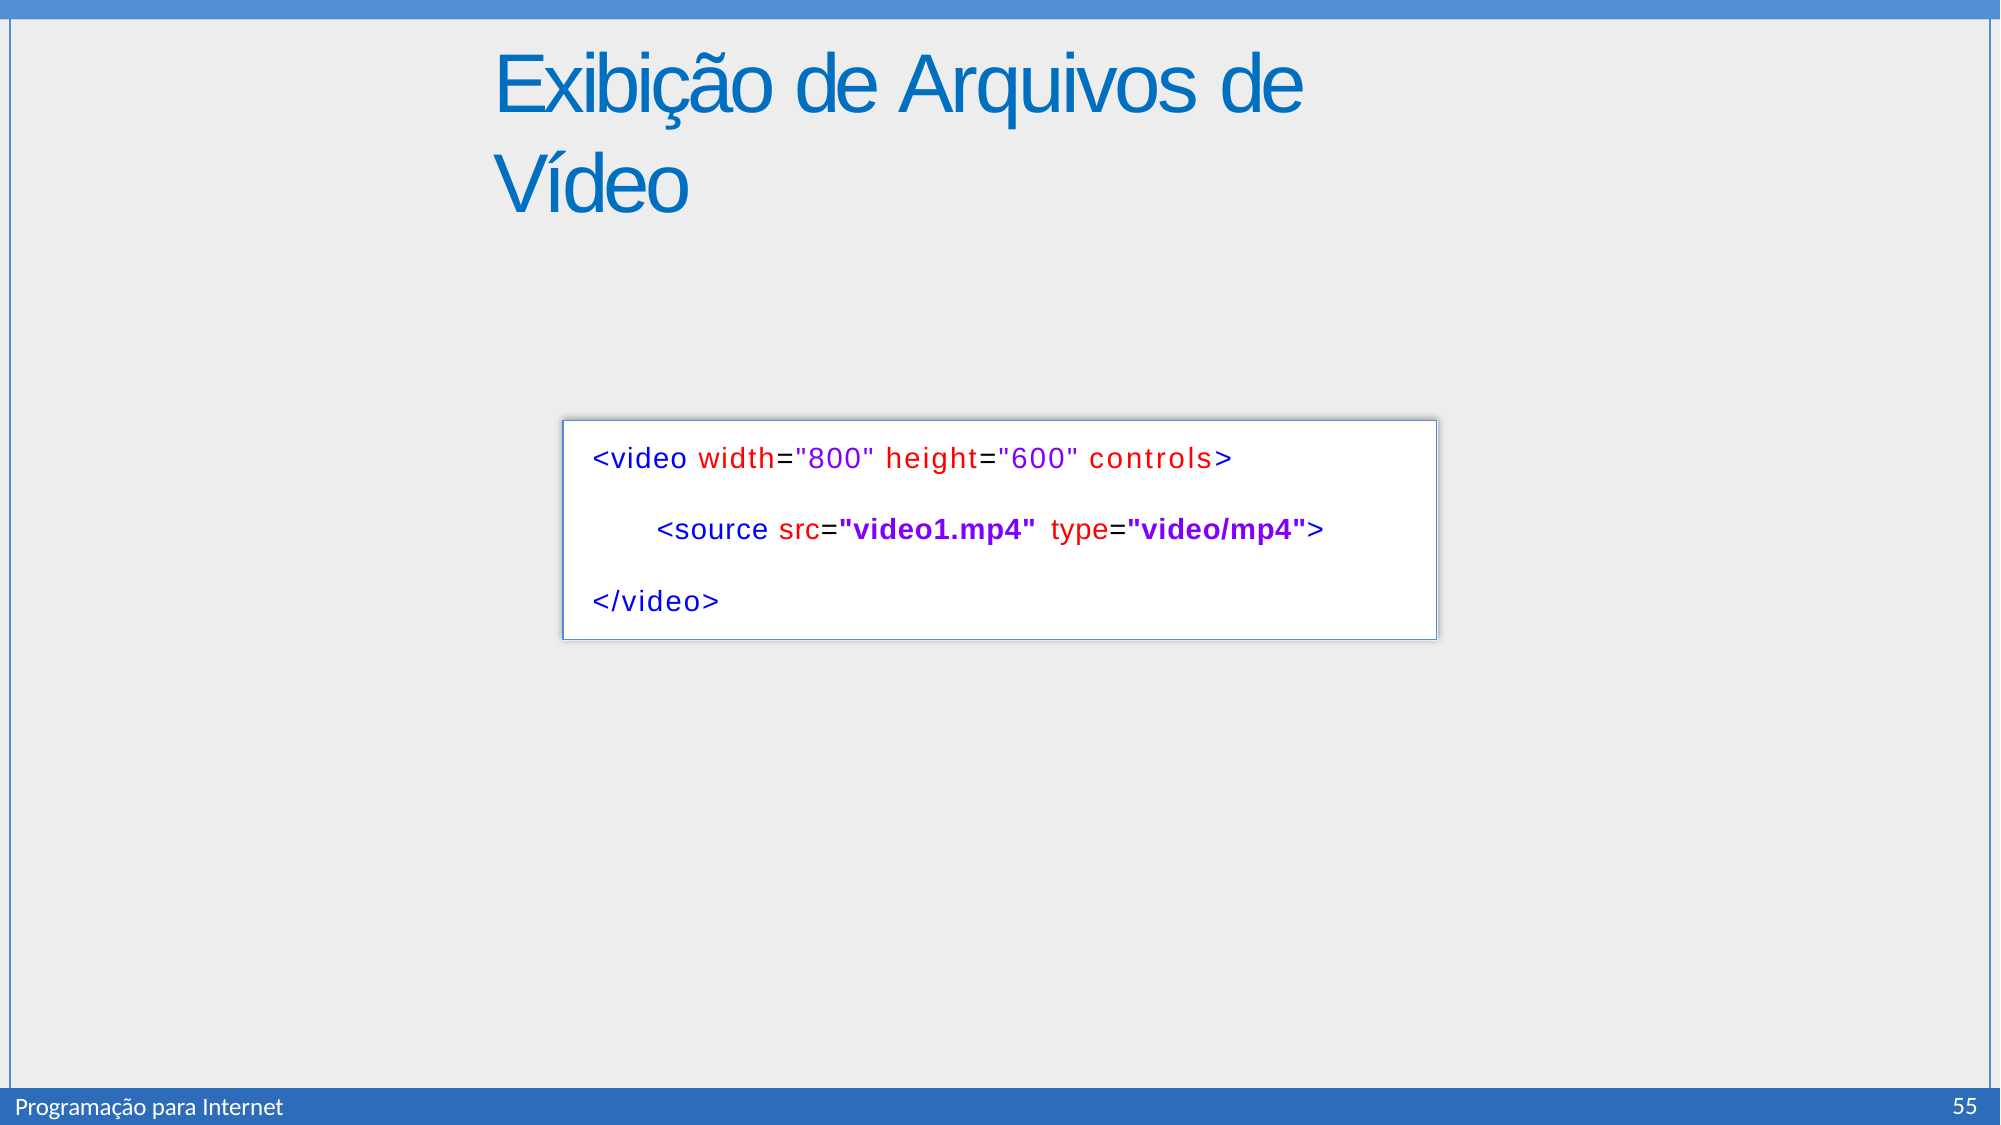

# Exibição de Arquivos de Vídeo

<video width="800" height="600" controls>

<source src="video1.mp4" type="video/mp4">

</video>
55
Programação para Internet